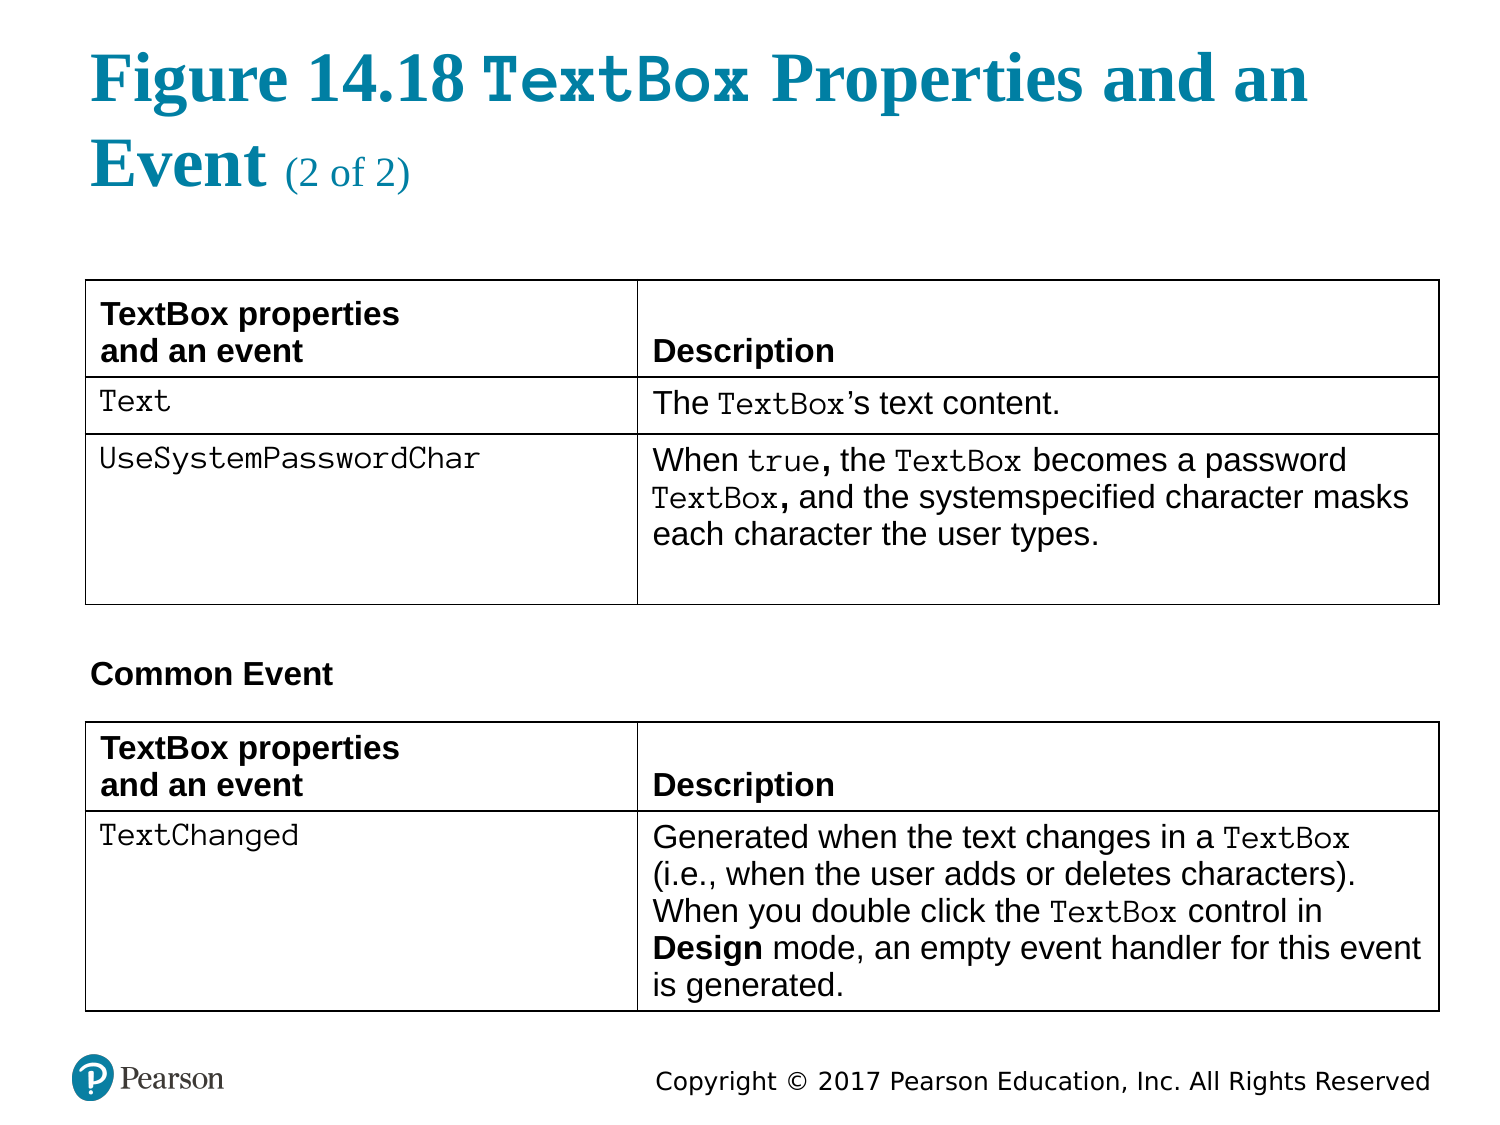

# Figure 14.18 TextBox Properties and an Event (2 of 2)
| TextBox properties and an event | Description |
| --- | --- |
| Text | The TextBox’s text content. |
| UseSystemPasswordChar | When true, the TextBox becomes a password TextBox, and the systemspecified character masks each character the user types. |
Common Event
| TextBox properties and an event | Description |
| --- | --- |
| TextChanged | Generated when the text changes in a TextBox (i.e., when the user adds or deletes characters). When you double click the TextBox control in Design mode, an empty event handler for this event is generated. |